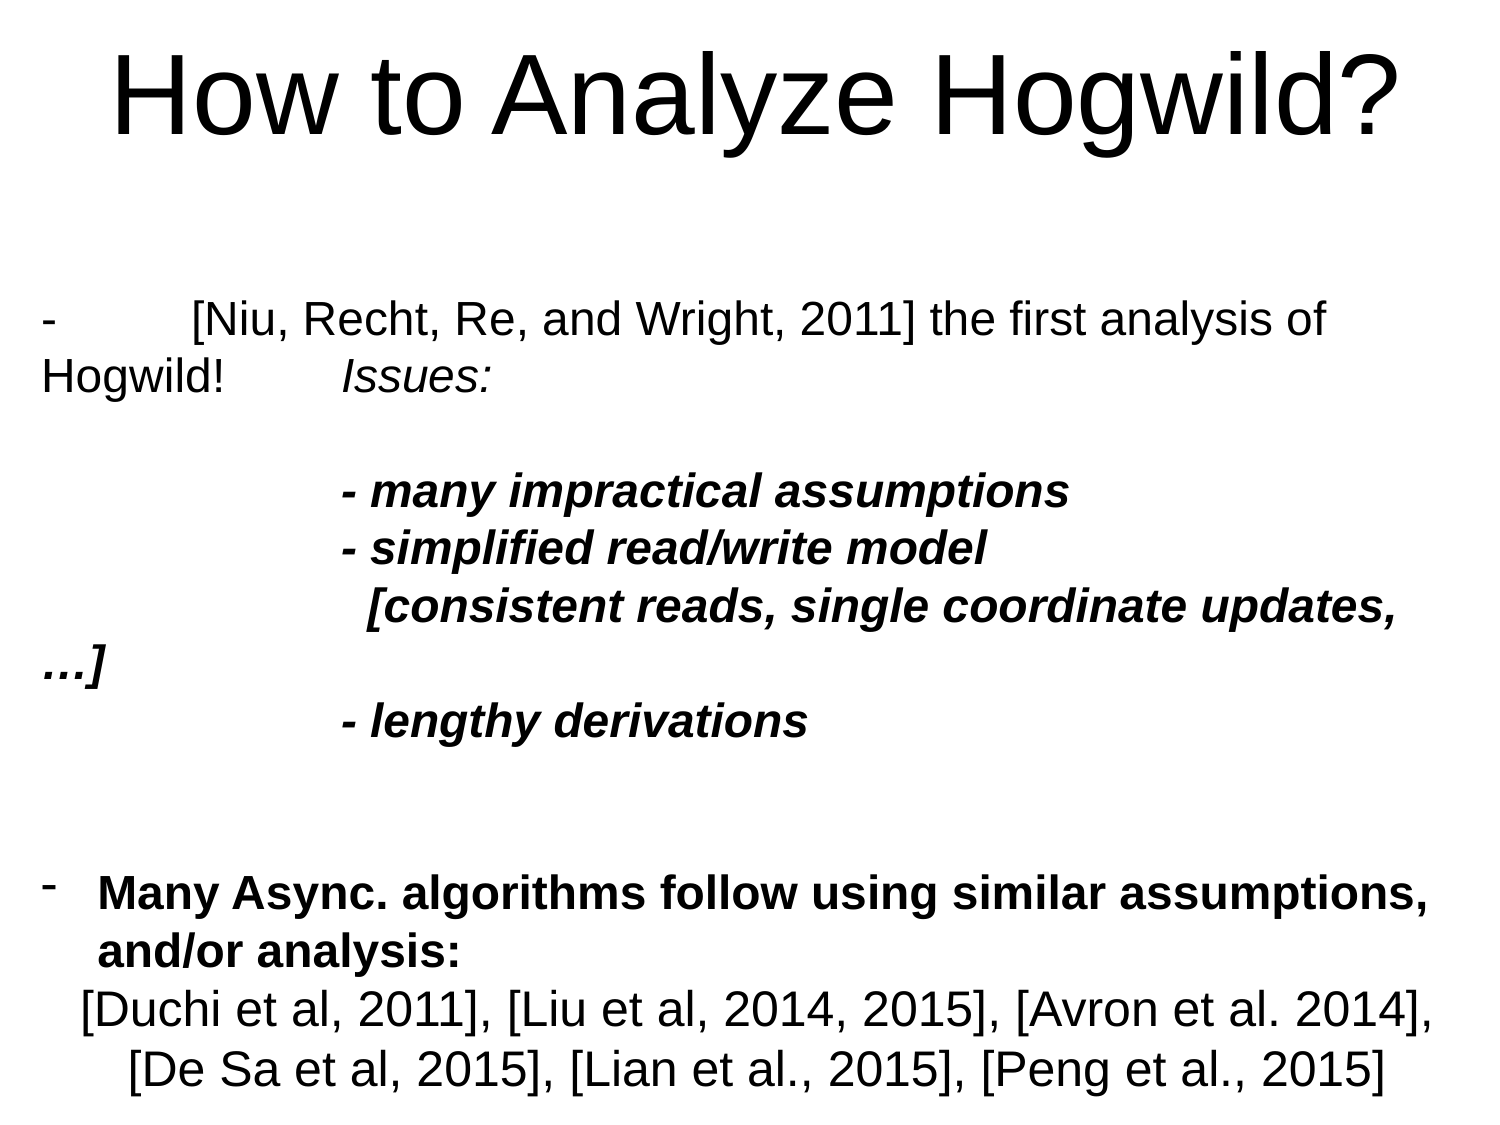

How to Analyze Hogwild?
-	[Niu, Recht, Re, and Wright, 2011] the first analysis of Hogwild! 	Issues:

		- many impractical assumptions
		- simplified read/write model
		  [consistent reads, single coordinate updates, …]
		- lengthy derivations

Many Async. algorithms follow using similar assumptions, and/or analysis:
 [Duchi et al, 2011], [Liu et al, 2014, 2015], [Avron et al. 2014],
[De Sa et al, 2015], [Lian et al., 2015], [Peng et al., 2015]